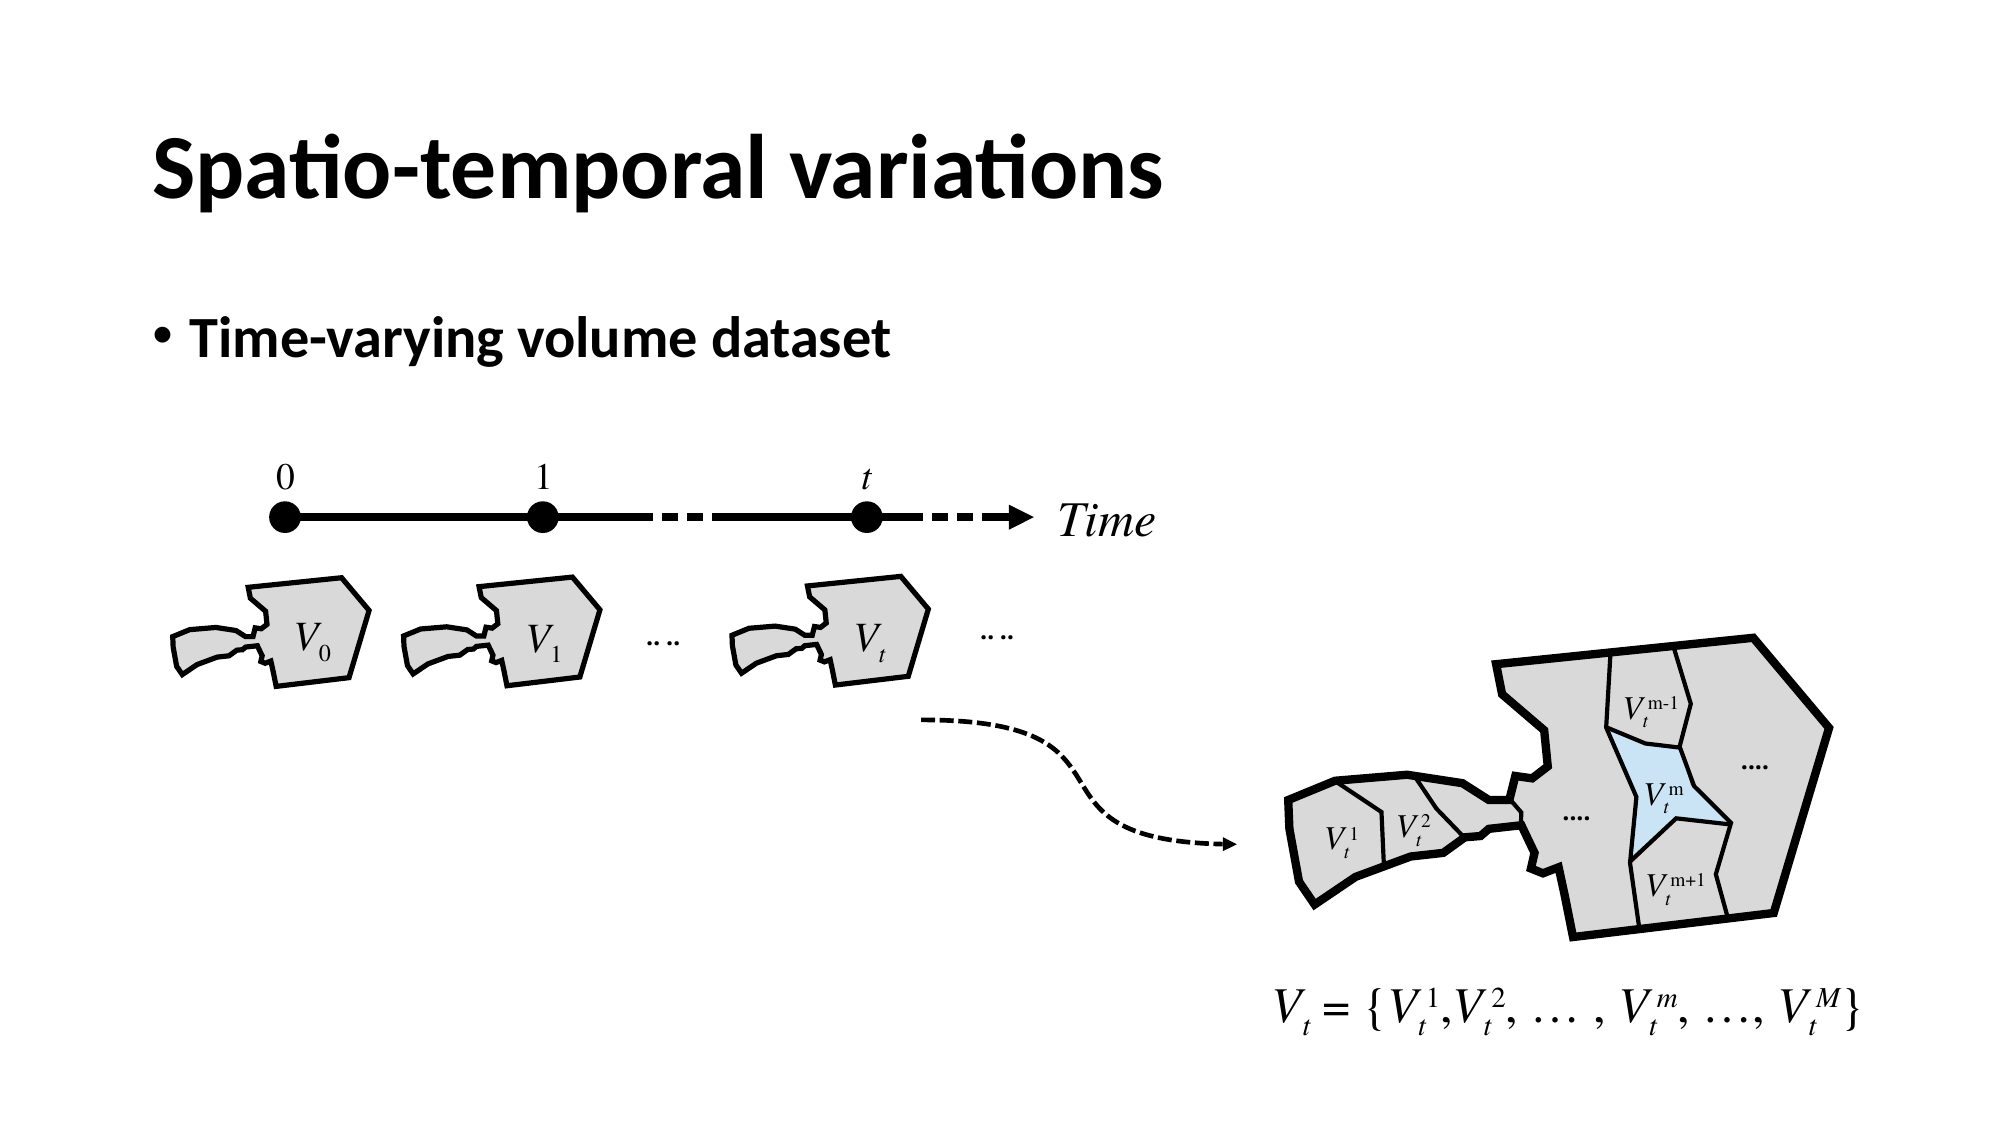

# Spatio-temporal variations
Time-varying volume dataset
0
1
t
Time

V0
Vt
V1
‥ ‥
‥ ‥

Vtm-1

‥‥
Vtm

‥‥
Vt2

Vt1

Vtm+1
Vt = {Vt1,Vt2, … , Vtm, …, VtM}